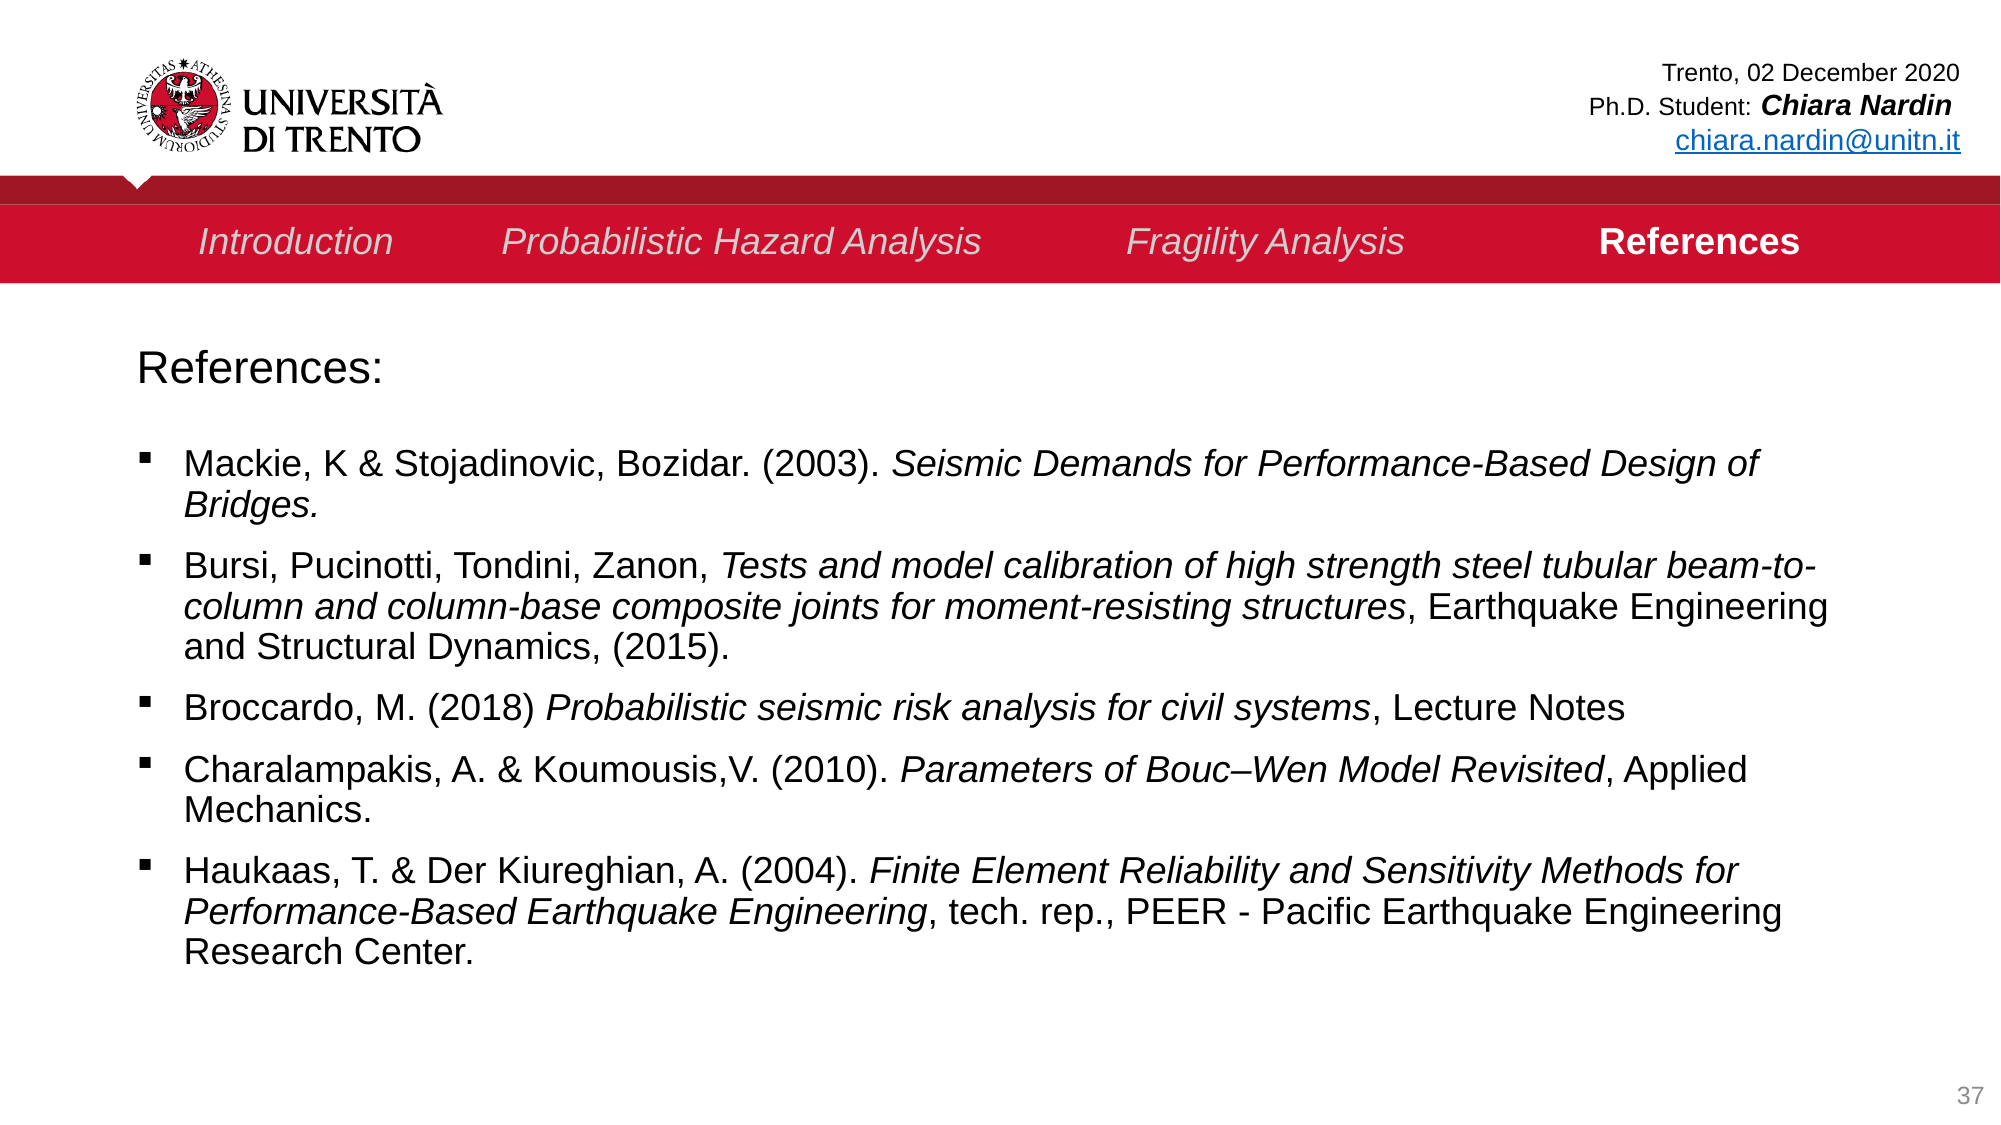

Trento, 02 December 2020
Ph.D. Student: Chiara Nardin
chiara.nardin@unitn.it
| Introduction | Probabilistic Hazard Analysis | Fragility Analysis | References |
| --- | --- | --- | --- |
References:
Mackie, K & Stojadinovic, Bozidar. (2003). Seismic Demands for Performance-Based Design of Bridges.
Bursi, Pucinotti, Tondini, Zanon, Tests and model calibration of high strength steel tubular beam-to-column and column-base composite joints for moment-resisting structures, Earthquake Engineering and Structural Dynamics, (2015).
Broccardo, M. (2018) Probabilistic seismic risk analysis for civil systems, Lecture Notes
Charalampakis, A. & Koumousis,V. (2010). Parameters of Bouc–Wen Model Revisited, Applied Mechanics.
Haukaas, T. & Der Kiureghian, A. (2004). Finite Element Reliability and Sensitivity Methods for Performance-Based Earthquake Engineering, tech. rep., PEER - Pacific Earthquake Engineering Research Center.

37